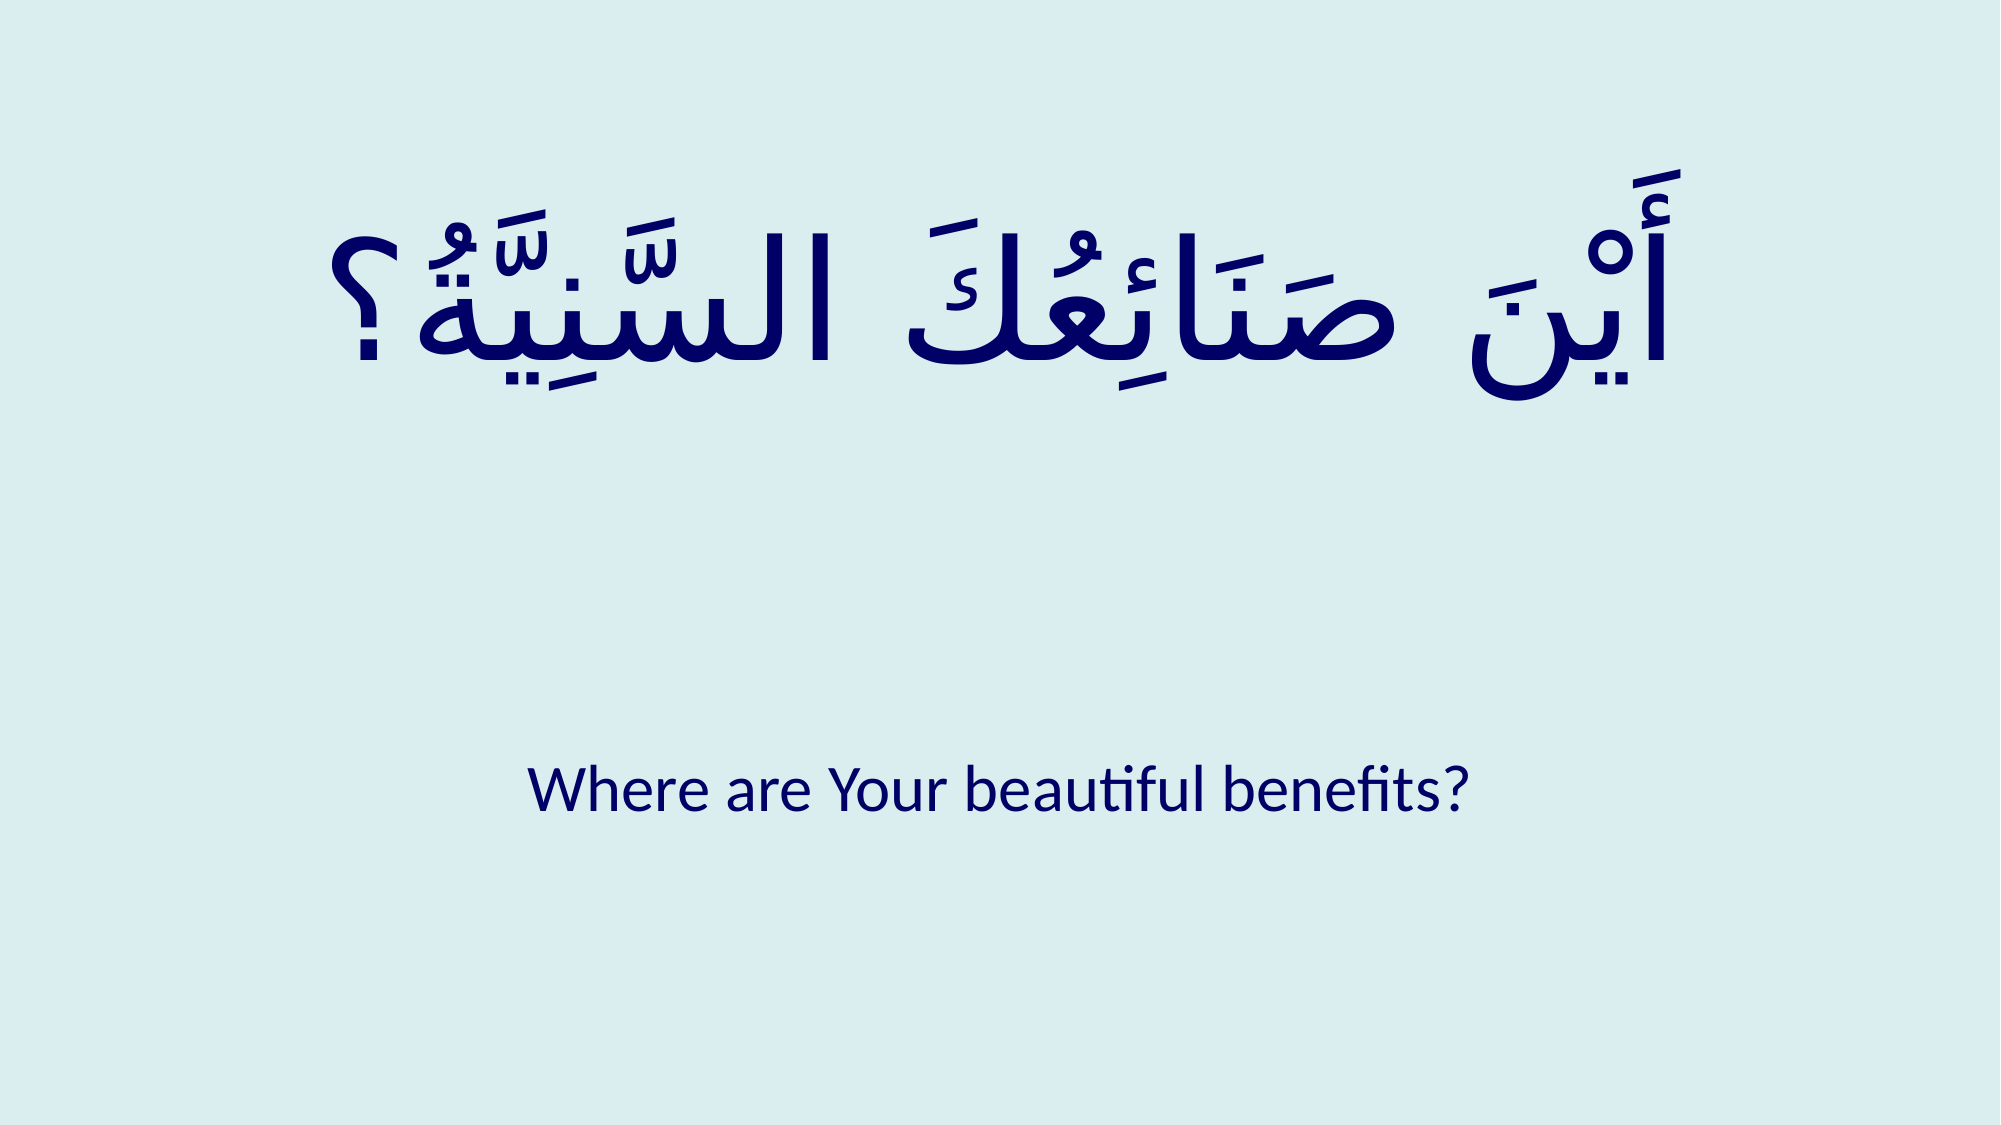

# أَيْنَ صَنَائِعُكَ السَّنِيَّةُ؟
Where are Your beautiful benefits?